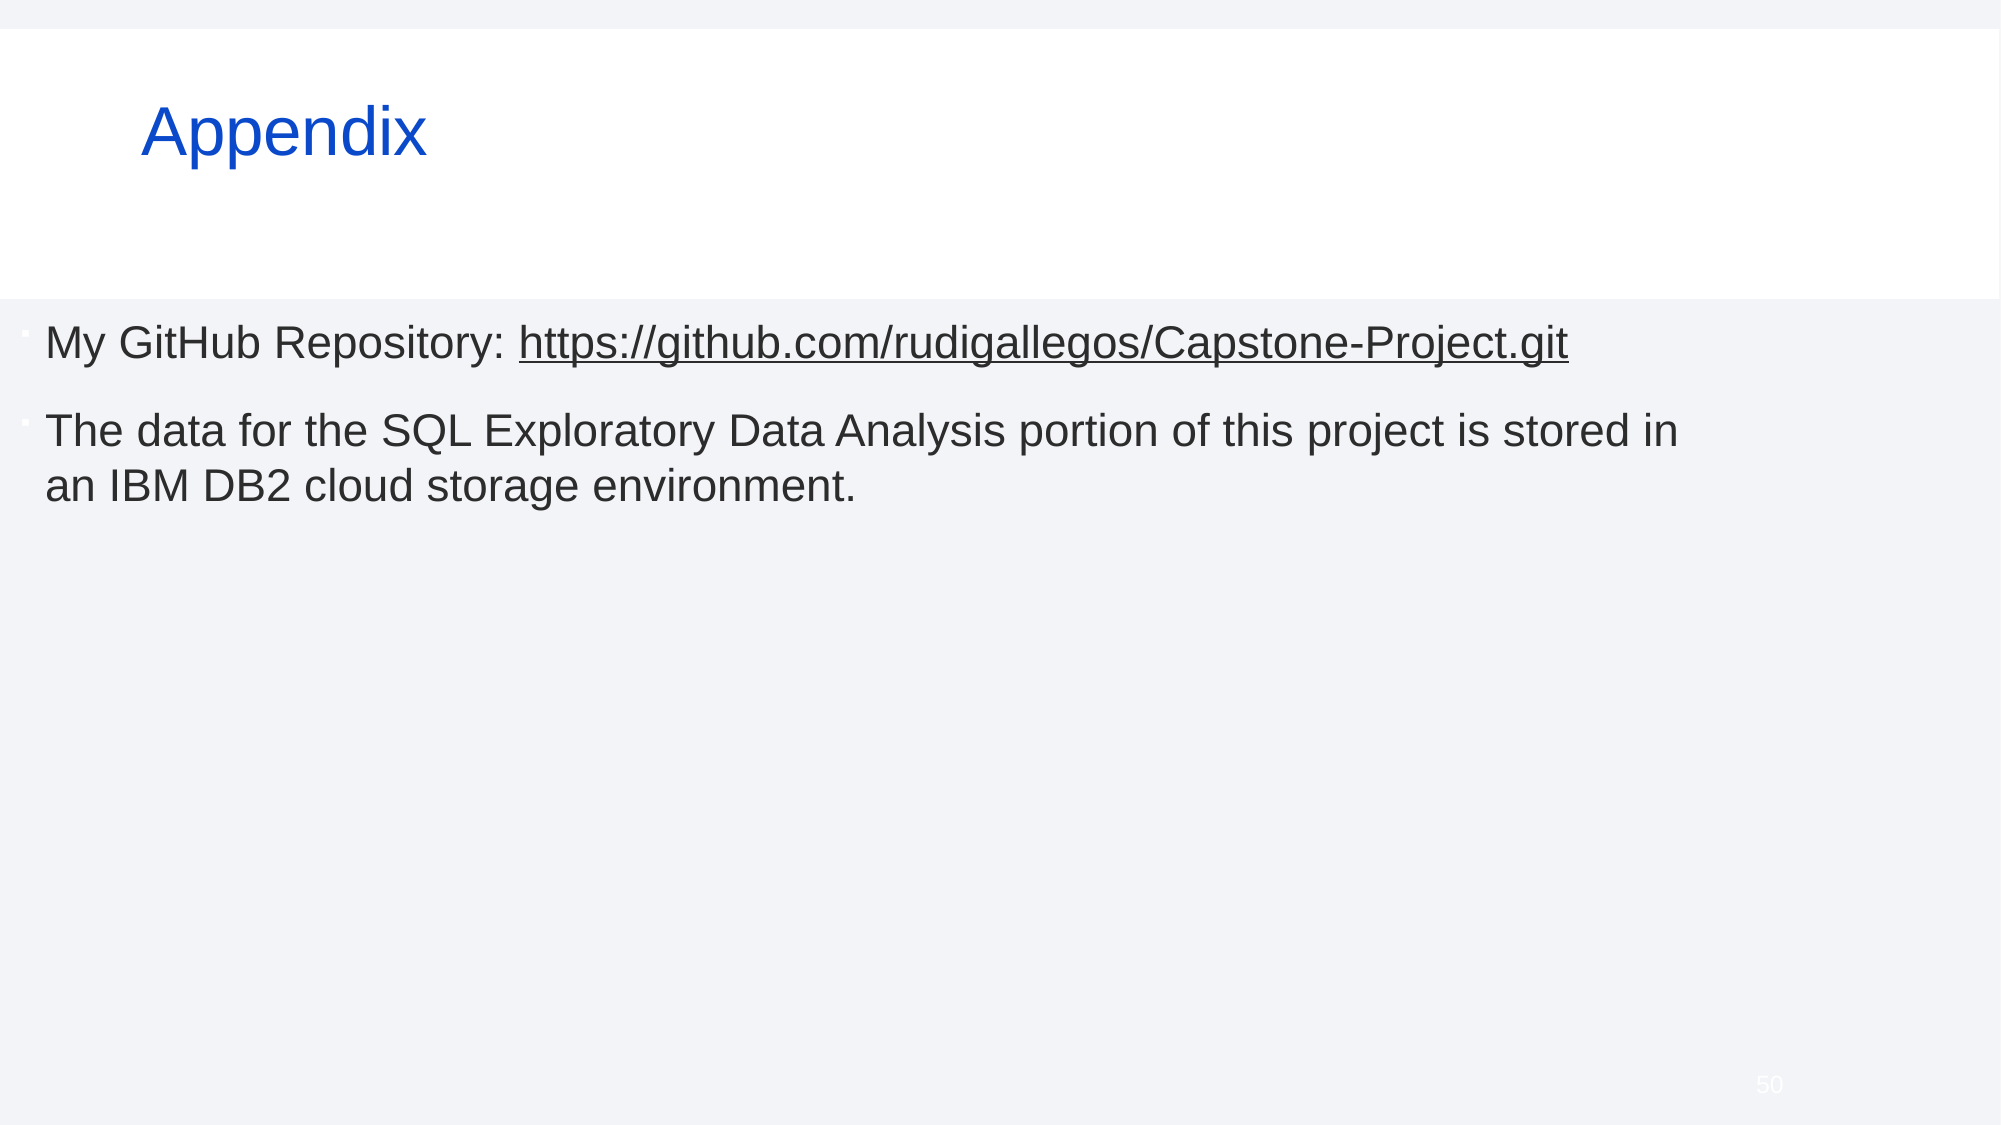

Appendix
My GitHub Repository: https://github.com/rudigallegos/Capstone-Project.git
The data for the SQL Exploratory Data Analysis portion of this project is stored in an IBM DB2 cloud storage environment.
50